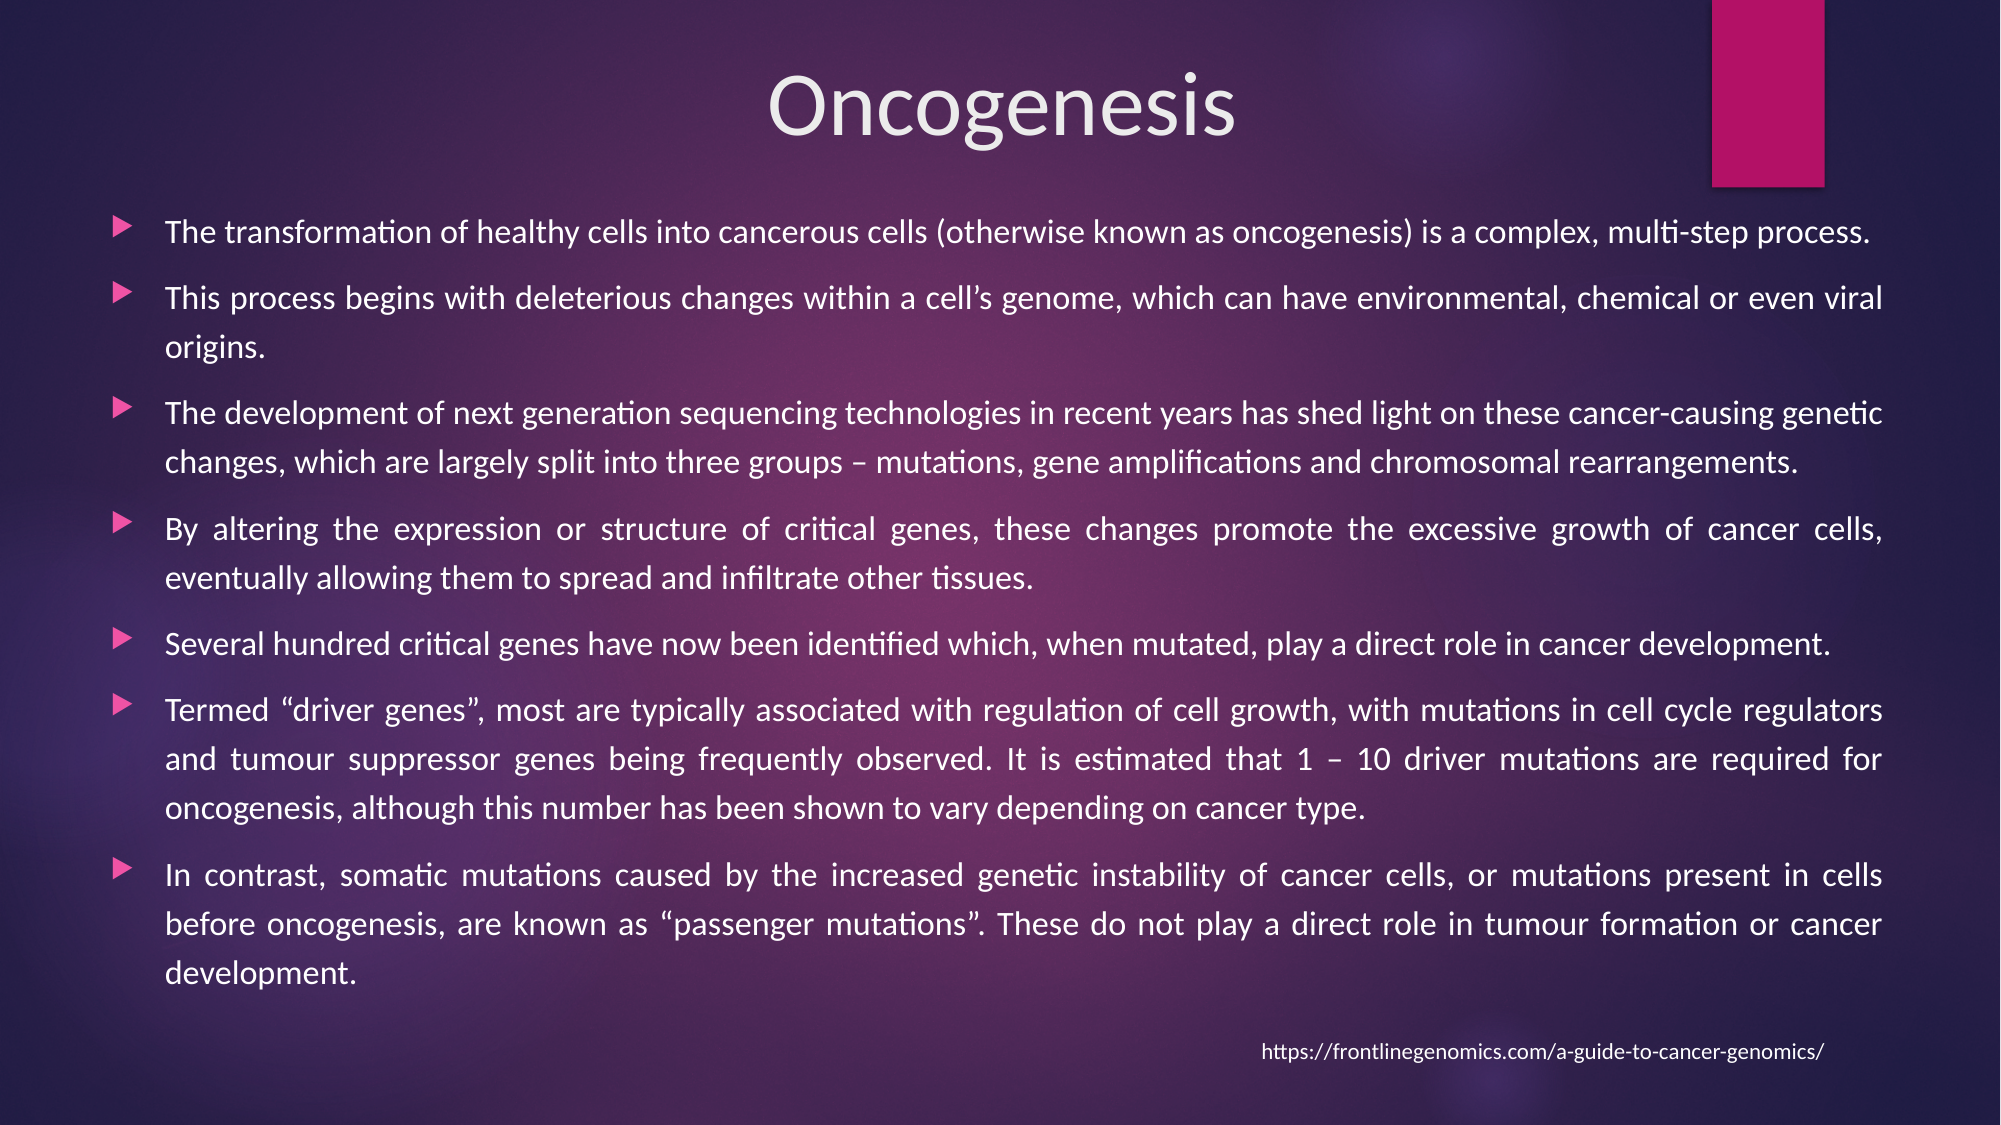

# Oncogenesis
The transformation of healthy cells into cancerous cells (otherwise known as oncogenesis) is a complex, multi-step process.
This process begins with deleterious changes within a cell’s genome, which can have environmental, chemical or even viral origins.
The development of next generation sequencing technologies in recent years has shed light on these cancer-causing genetic changes, which are largely split into three groups – mutations, gene amplifications and chromosomal rearrangements.
By altering the expression or structure of critical genes, these changes promote the excessive growth of cancer cells, eventually allowing them to spread and infiltrate other tissues.
Several hundred critical genes have now been identified which, when mutated, play a direct role in cancer development.
Termed “driver genes”, most are typically associated with regulation of cell growth, with mutations in cell cycle regulators and tumour suppressor genes being frequently observed. It is estimated that 1 – 10 driver mutations are required for oncogenesis, although this number has been shown to vary depending on cancer type.
In contrast, somatic mutations caused by the increased genetic instability of cancer cells, or mutations present in cells before oncogenesis, are known as “passenger mutations”. These do not play a direct role in tumour formation or cancer development.
https://frontlinegenomics.com/a-guide-to-cancer-genomics/